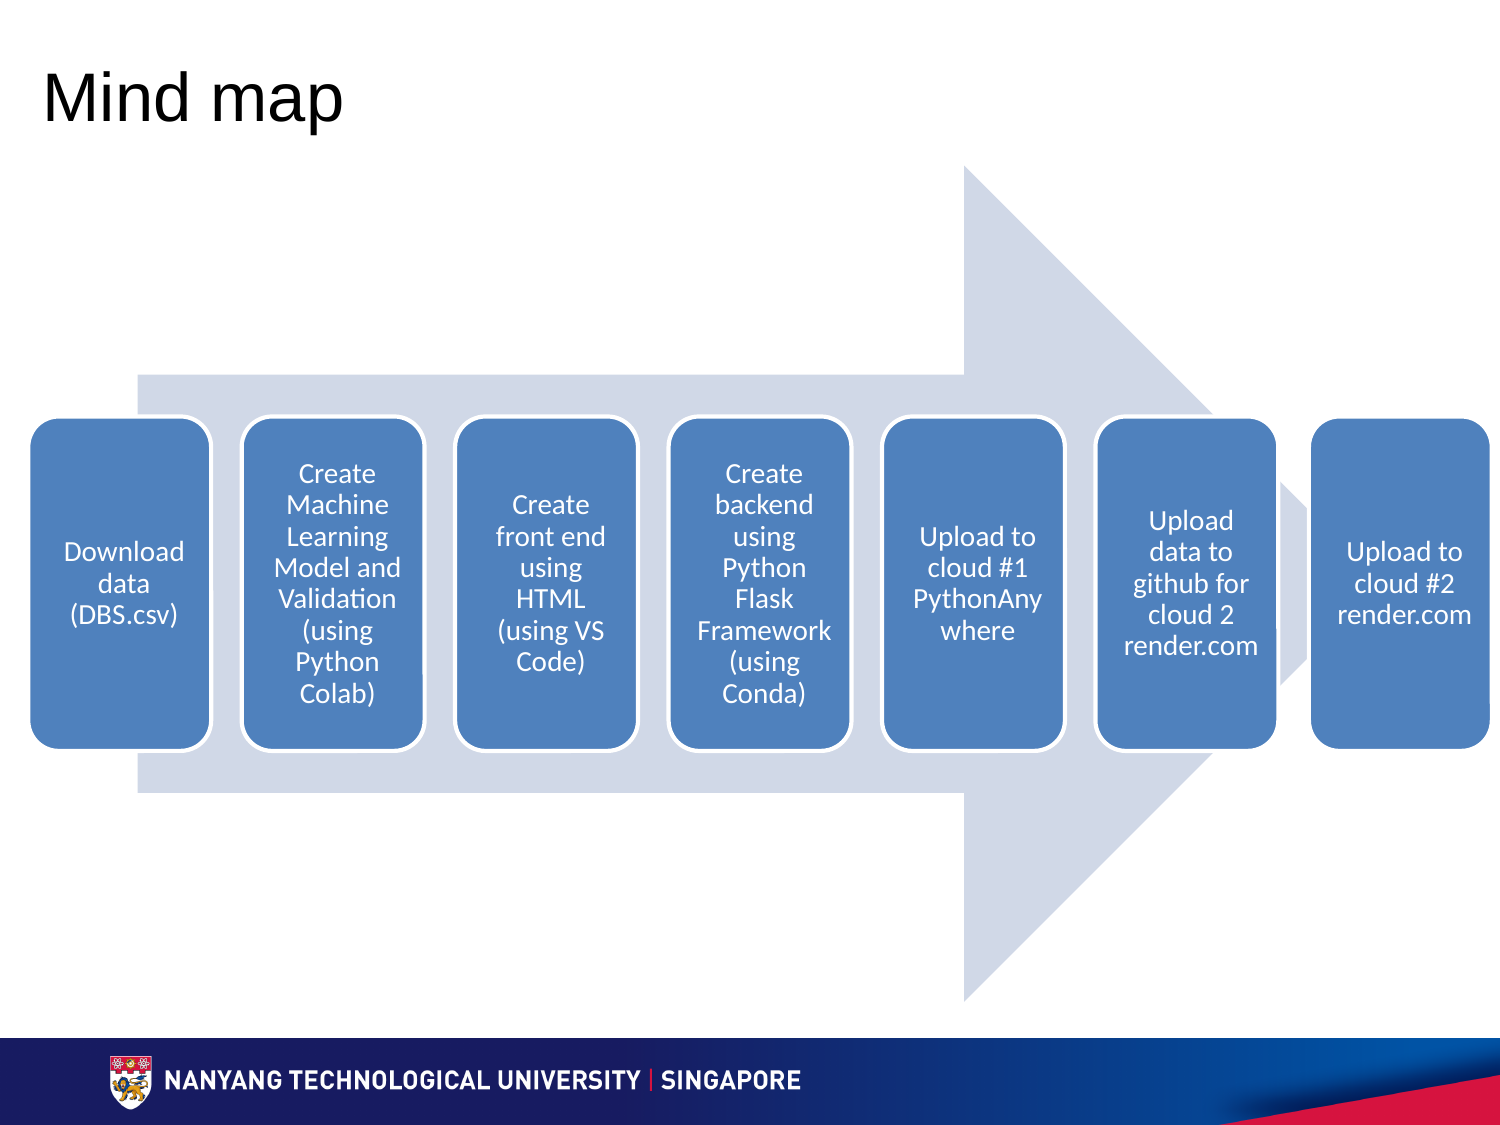

# Mind map
Download data (DBS.csv)
Create Machine Learning Model and Validation (using Python Colab)
Create front end using HTML (using VS Code)
Create backend using Python Flask Framework (using Conda)
Upload to cloud #1 PythonAnywhere
Upload data to github for cloud 2 render.com
Upload to cloud #2 render.com